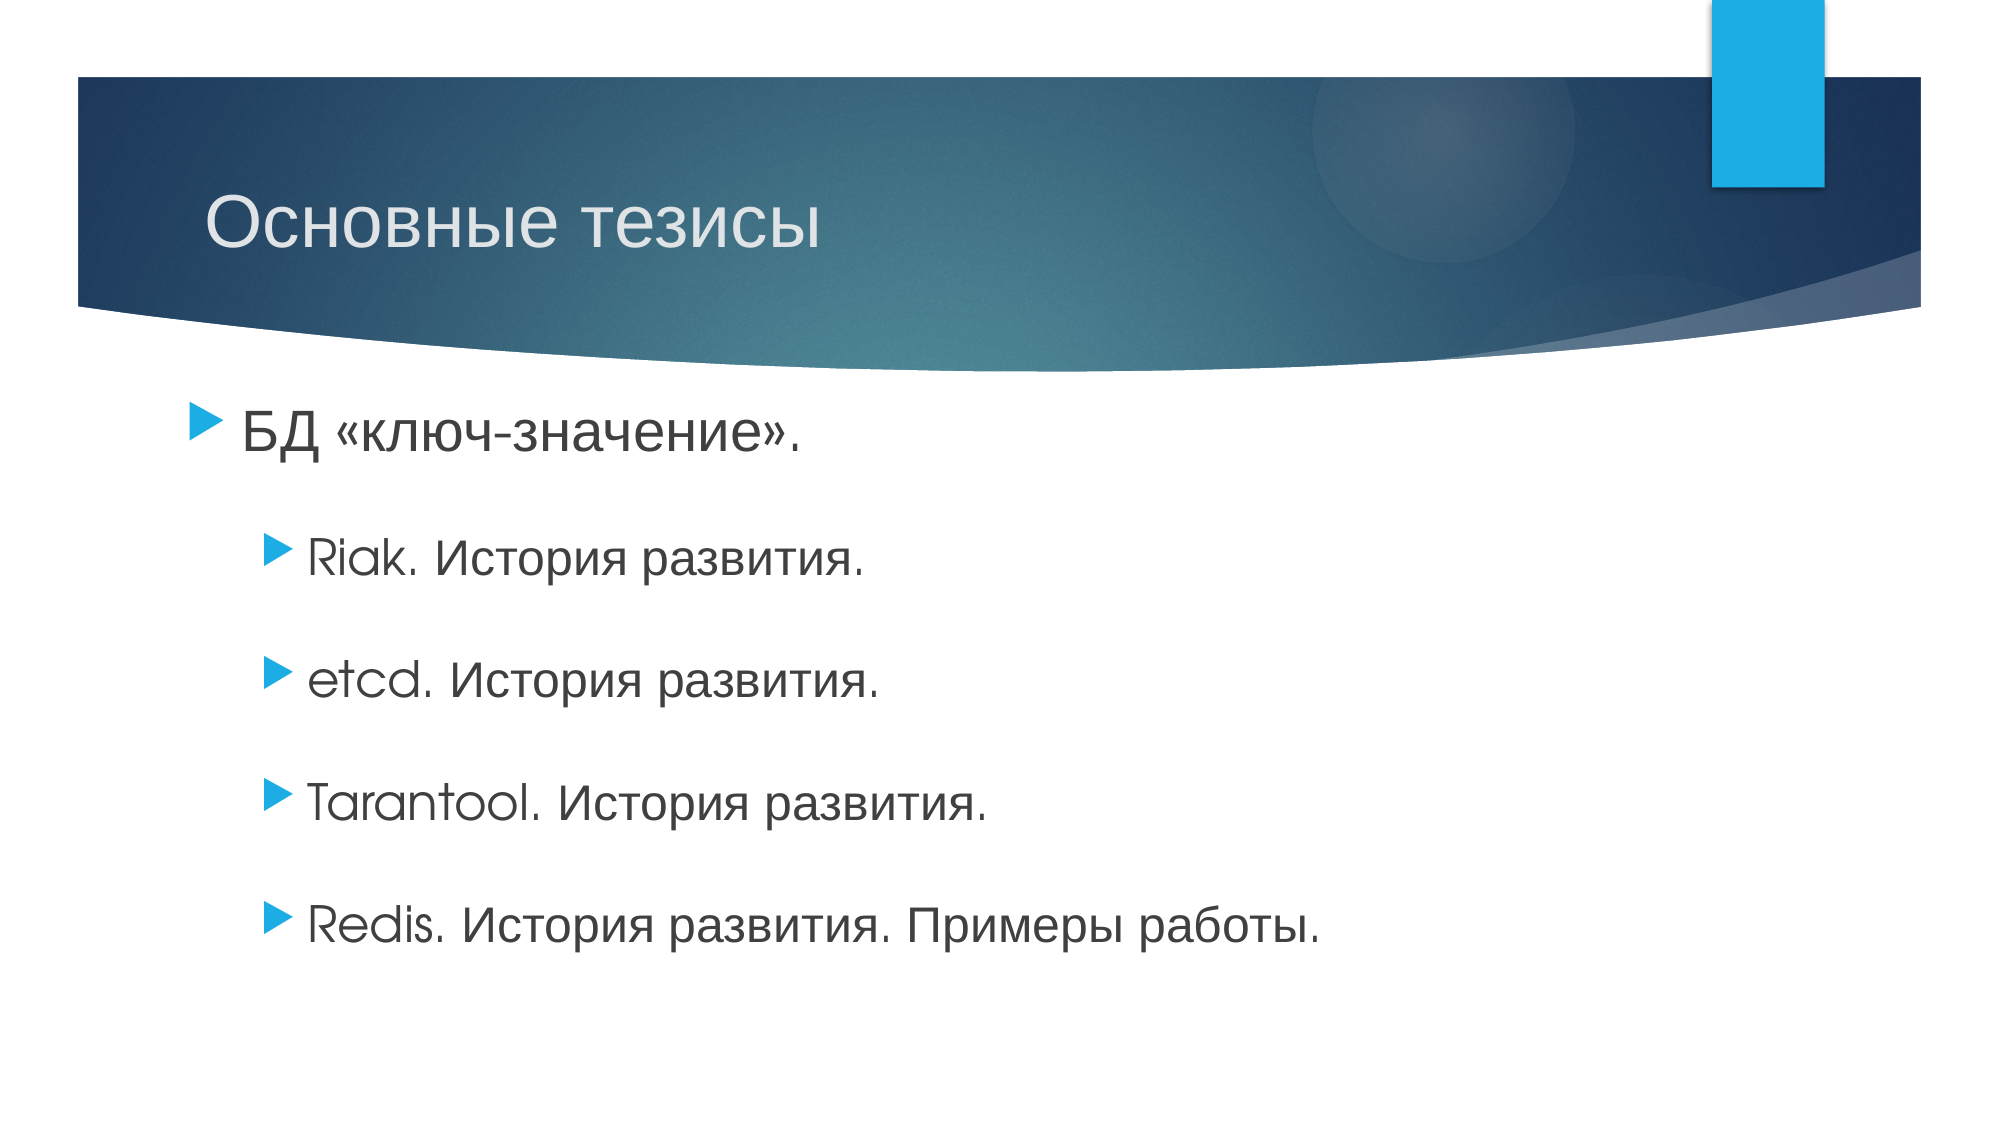

# Основные тезисы
БД «ключ-значение».
Riak. История развития.
etcd. История развития.
Tarantool. История развития.
Redis. История развития. Примеры работы.